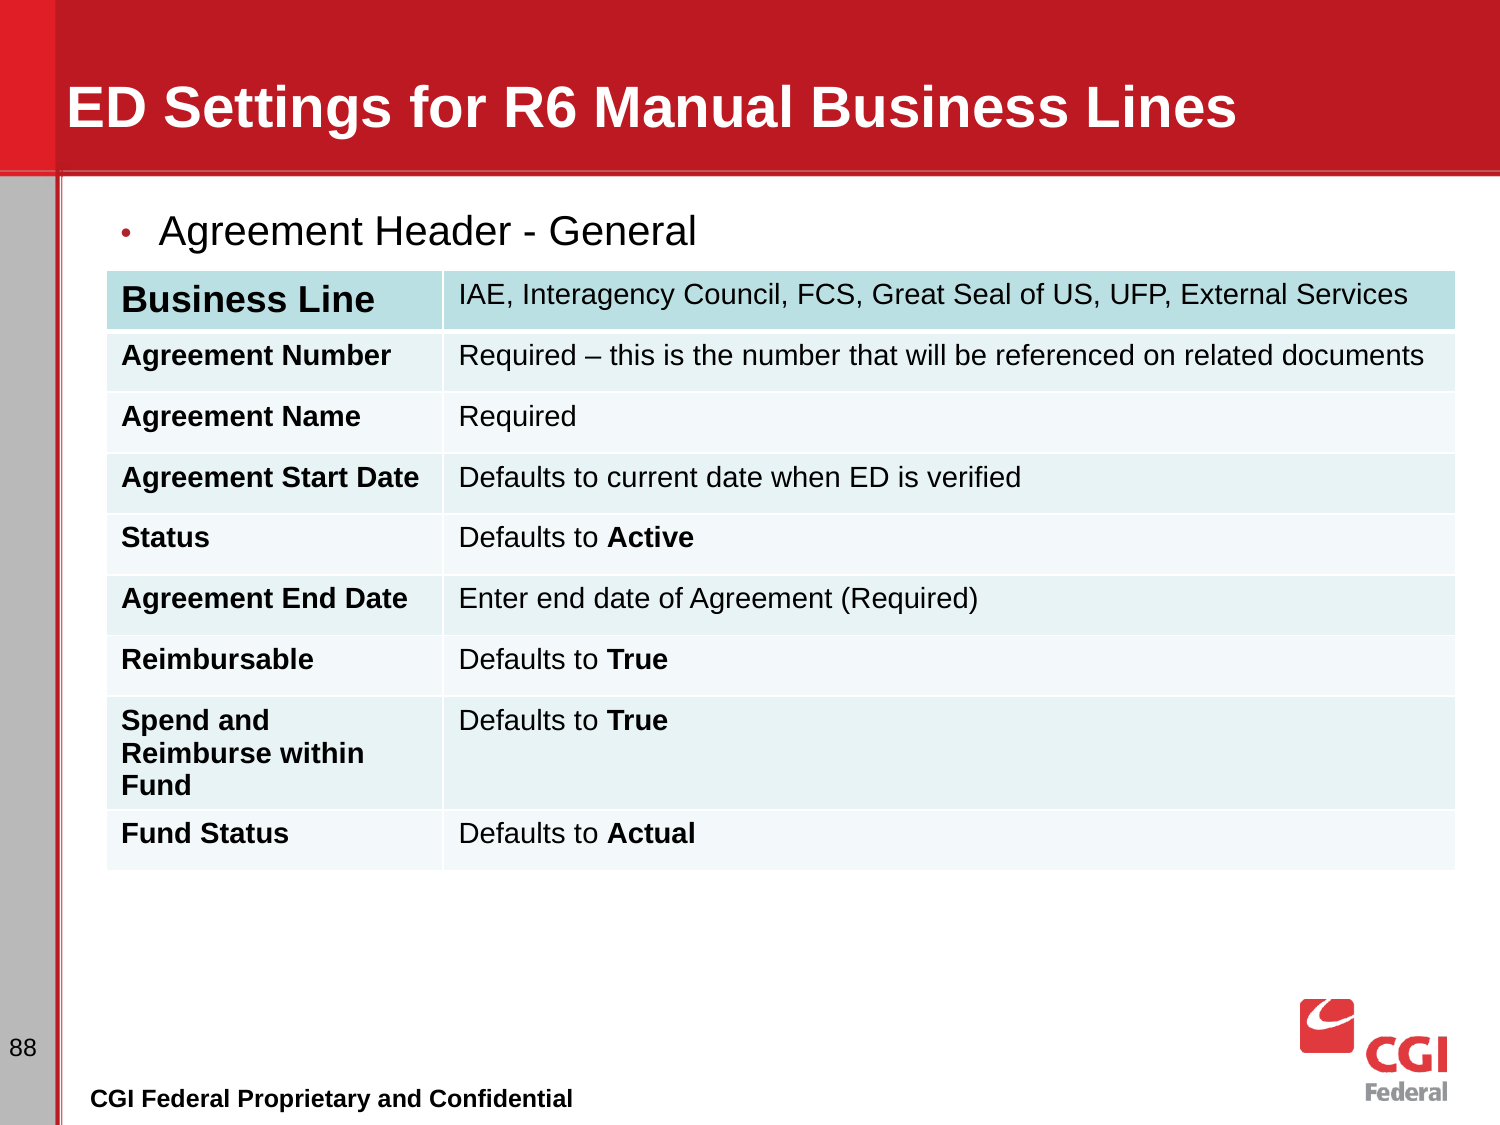

# ED Settings for R6 Manual Business Lines
Agreement Header - General
| Business Line | IAE, Interagency Council, FCS, Great Seal of US, UFP, External Services |
| --- | --- |
| Agreement Number | Required – this is the number that will be referenced on related documents |
| Agreement Name | Required |
| Agreement Start Date | Defaults to current date when ED is verified |
| Status | Defaults to Active |
| Agreement End Date | Enter end date of Agreement (Required) |
| Reimbursable | Defaults to True |
| Spend and Reimburse within Fund | Defaults to True |
| Fund Status | Defaults to Actual |
88
CGI Federal Proprietary and Confidential